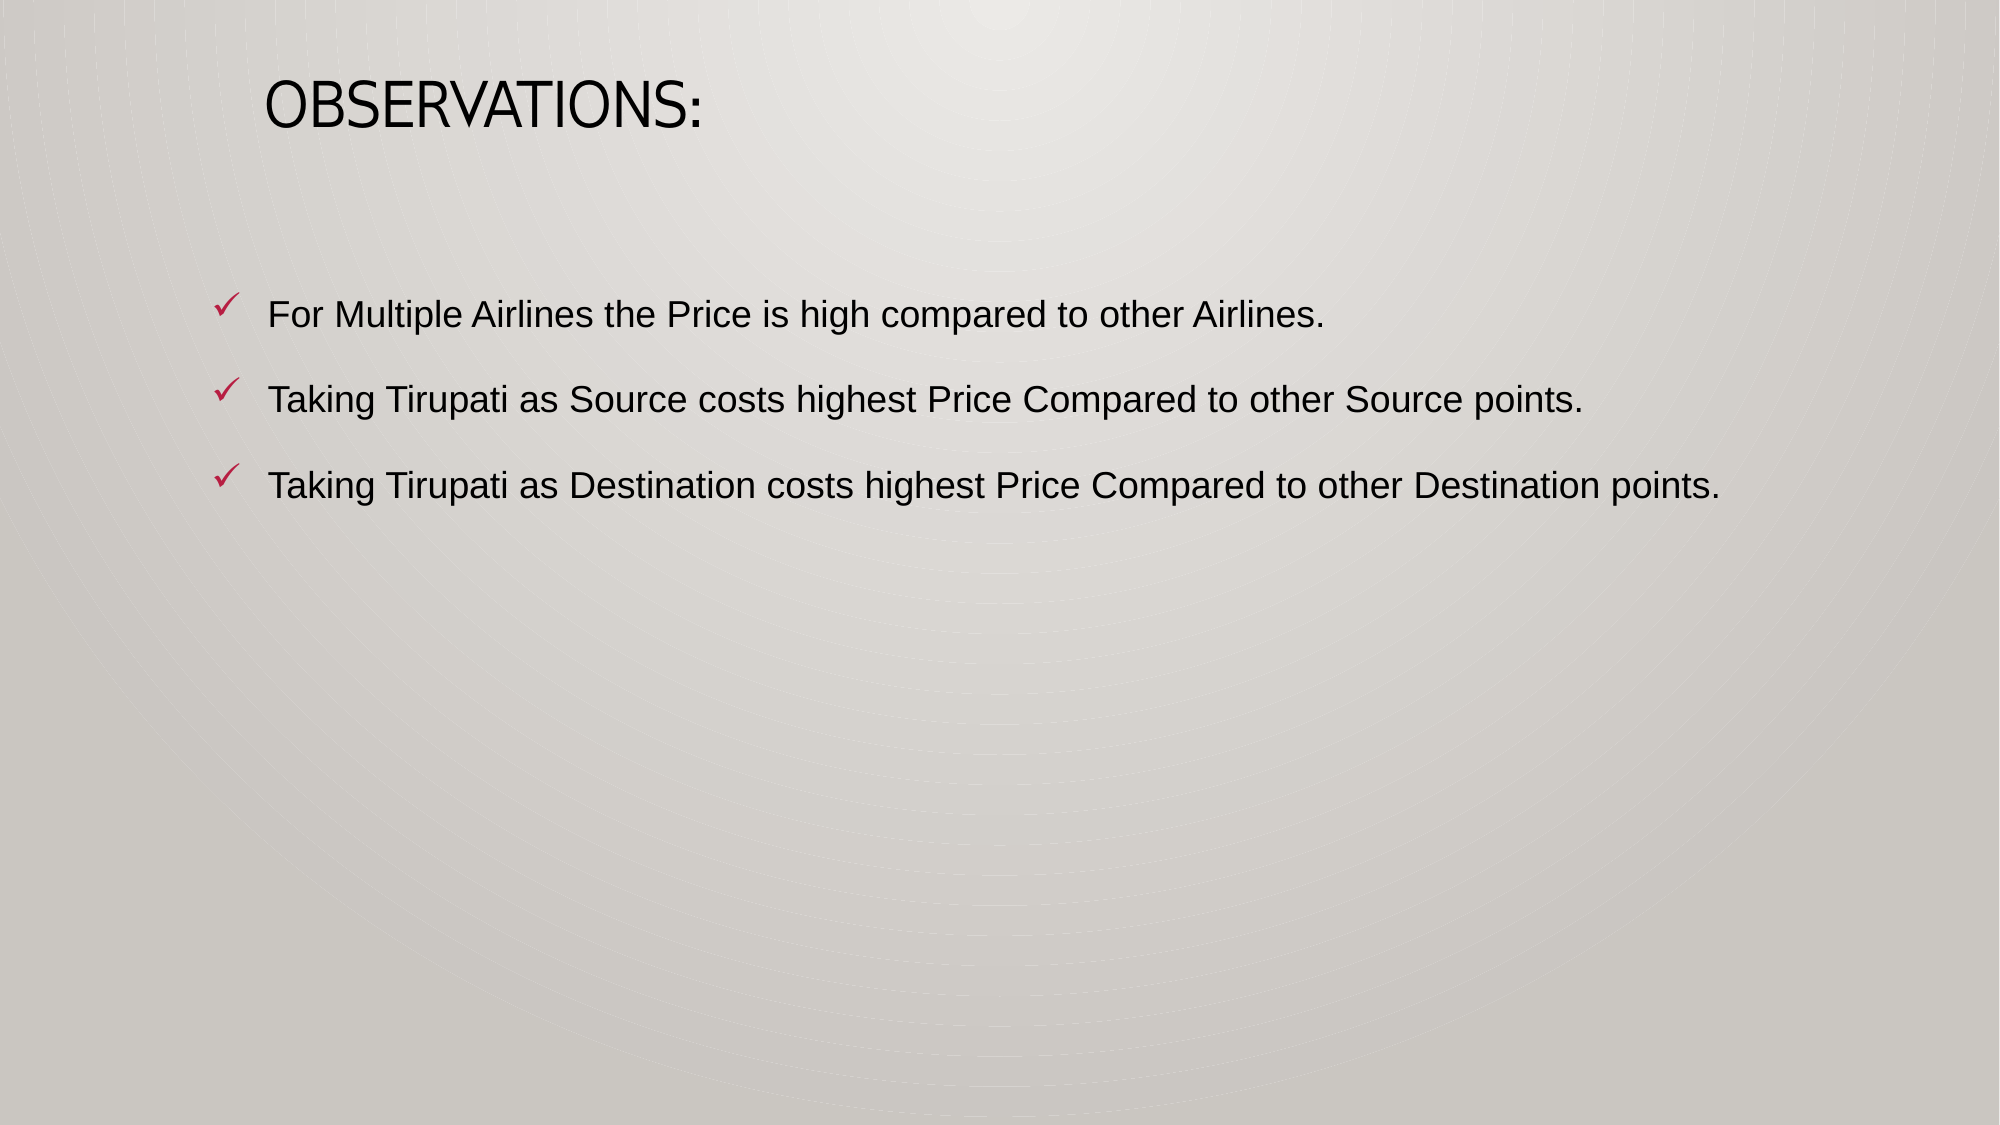

# Observations:
For Multiple Airlines the Price is high compared to other Airlines.
Taking Tirupati as Source costs highest Price Compared to other Source points.
Taking Tirupati as Destination costs highest Price Compared to other Destination points.